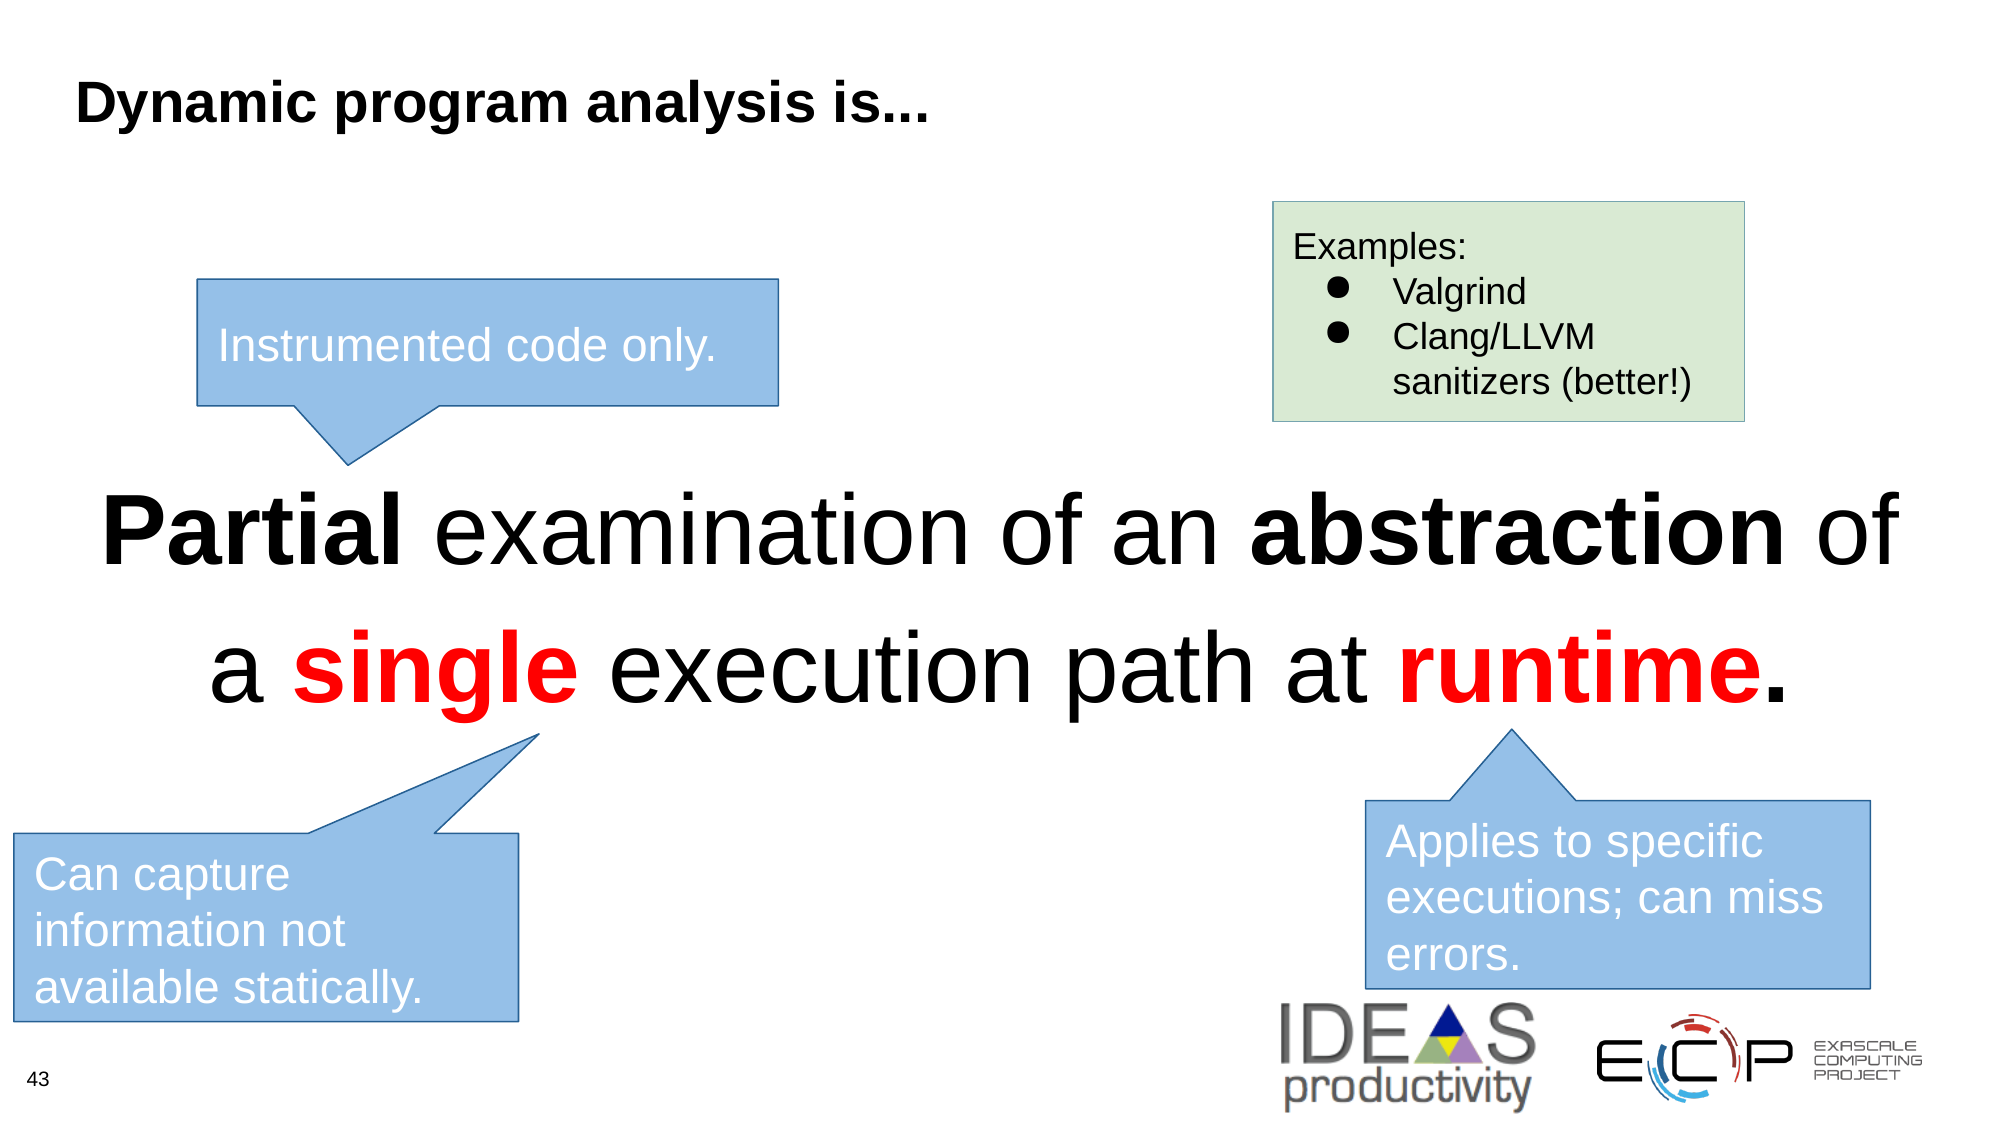

# Dynamic program analysis is...
Examples:
Valgrind
Clang/LLVM sanitizers (better!)
Instrumented code only.
Partial examination of an abstraction of a single execution path at runtime.

Applies to specific executions; can miss errors.
Can capture information not available statically.